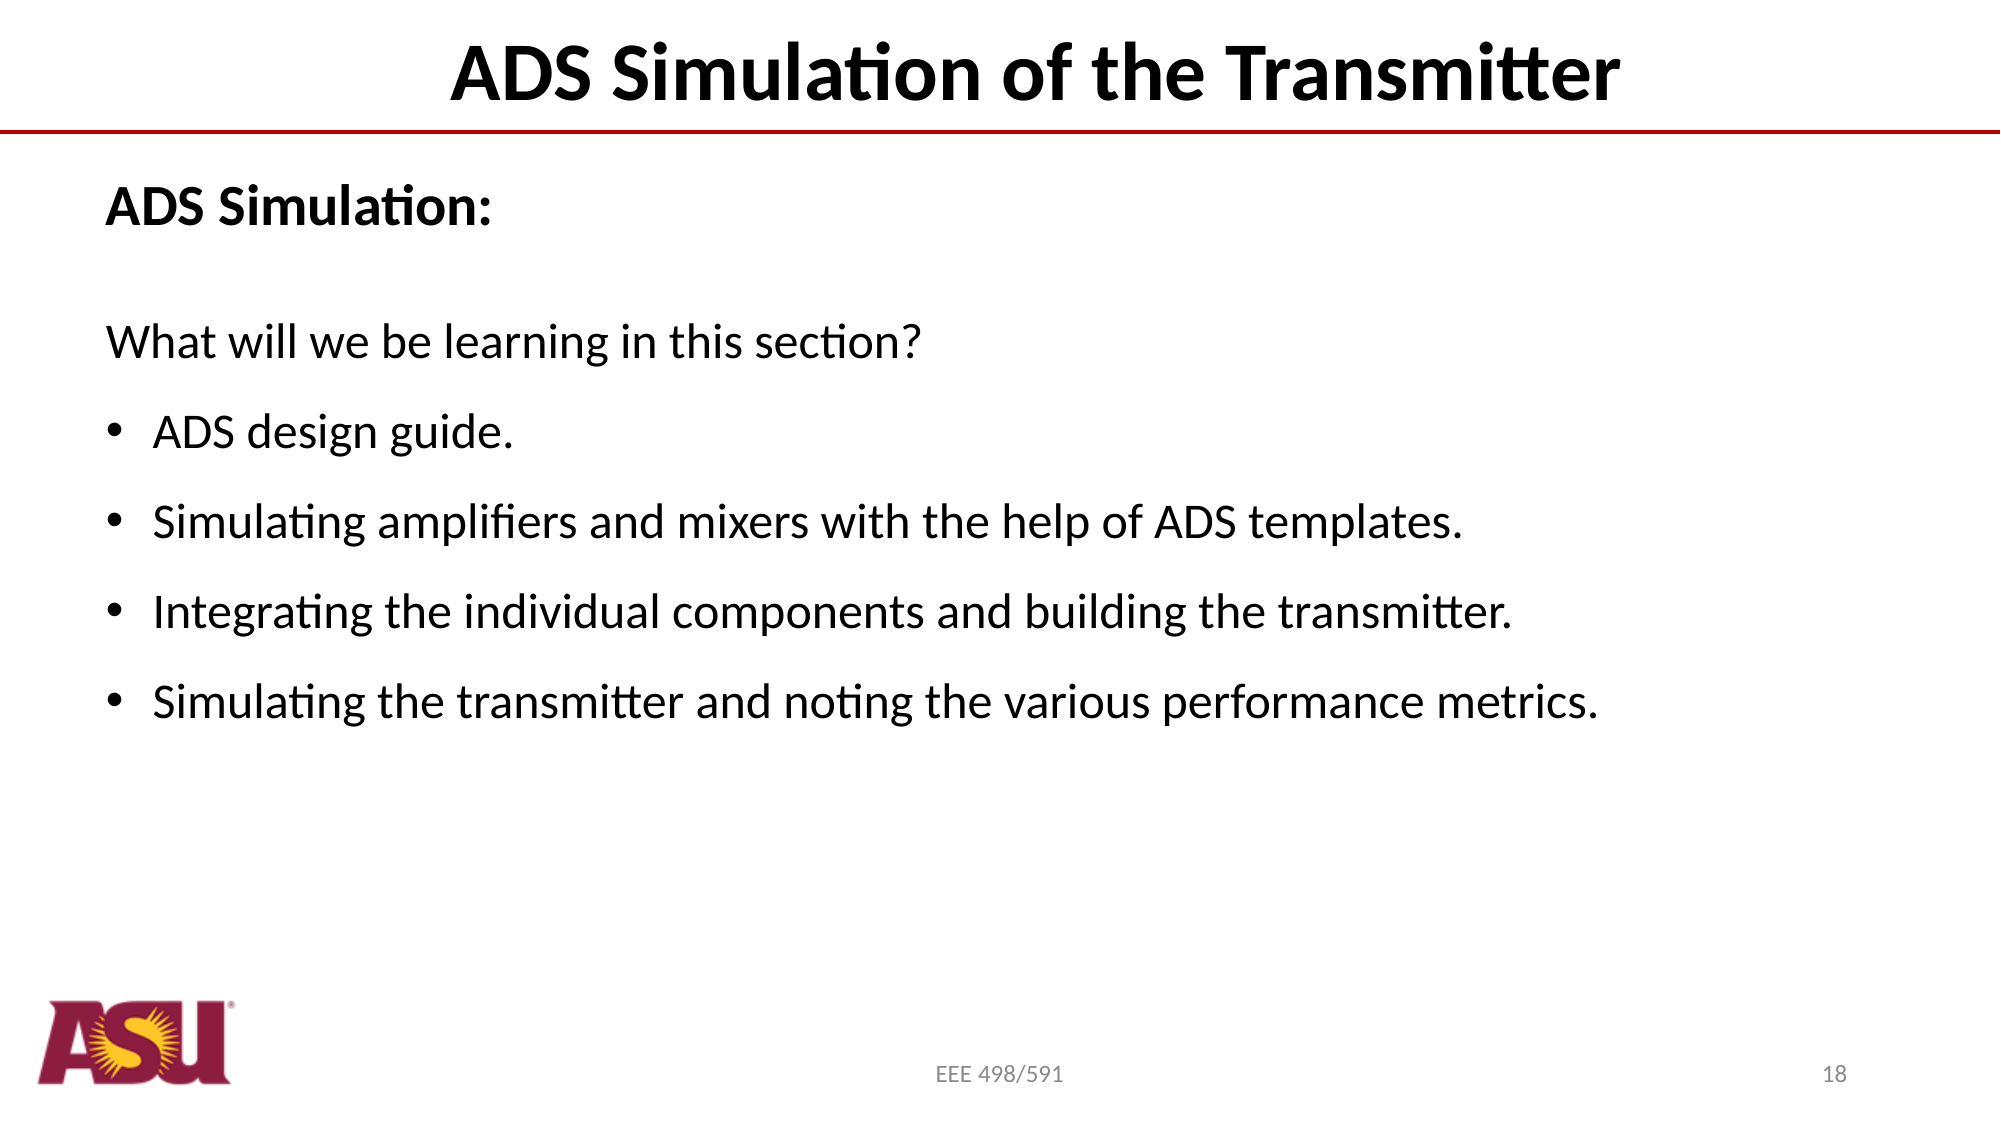

ADS Simulation of the Transmitter
ADS Simulation:
What will we be learning in this section?
ADS design guide.
Simulating amplifiers and mixers with the help of ADS templates.
Integrating the individual components and building the transmitter.
Simulating the transmitter and noting the various performance metrics.
EEE 498/591
18